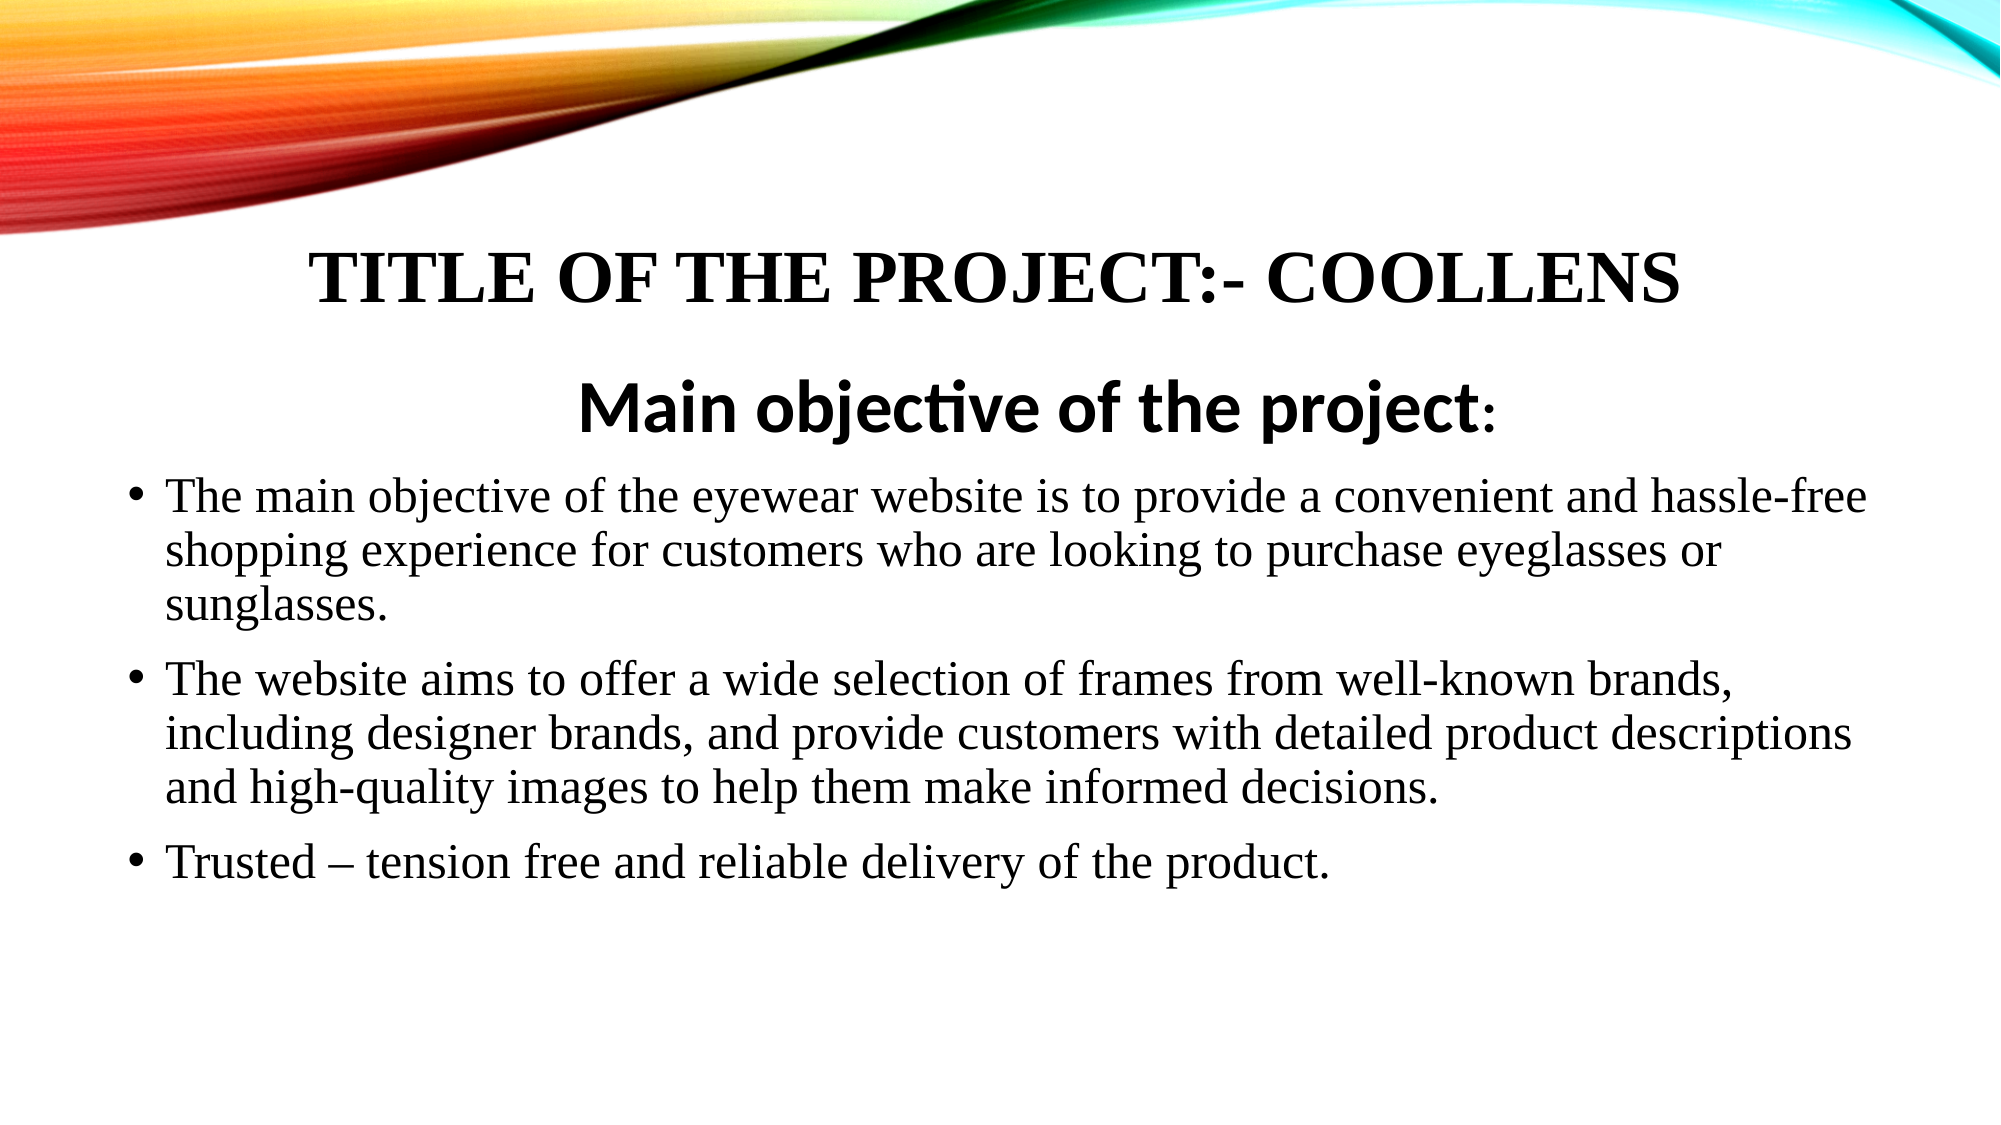

# Title of the project:- CoolLens
			Main objective of the project:
The main objective of the eyewear website is to provide a convenient and hassle-free shopping experience for customers who are looking to purchase eyeglasses or sunglasses.
The website aims to offer a wide selection of frames from well-known brands, including designer brands, and provide customers with detailed product descriptions and high-quality images to help them make informed decisions.
Trusted – tension free and reliable delivery of the product.